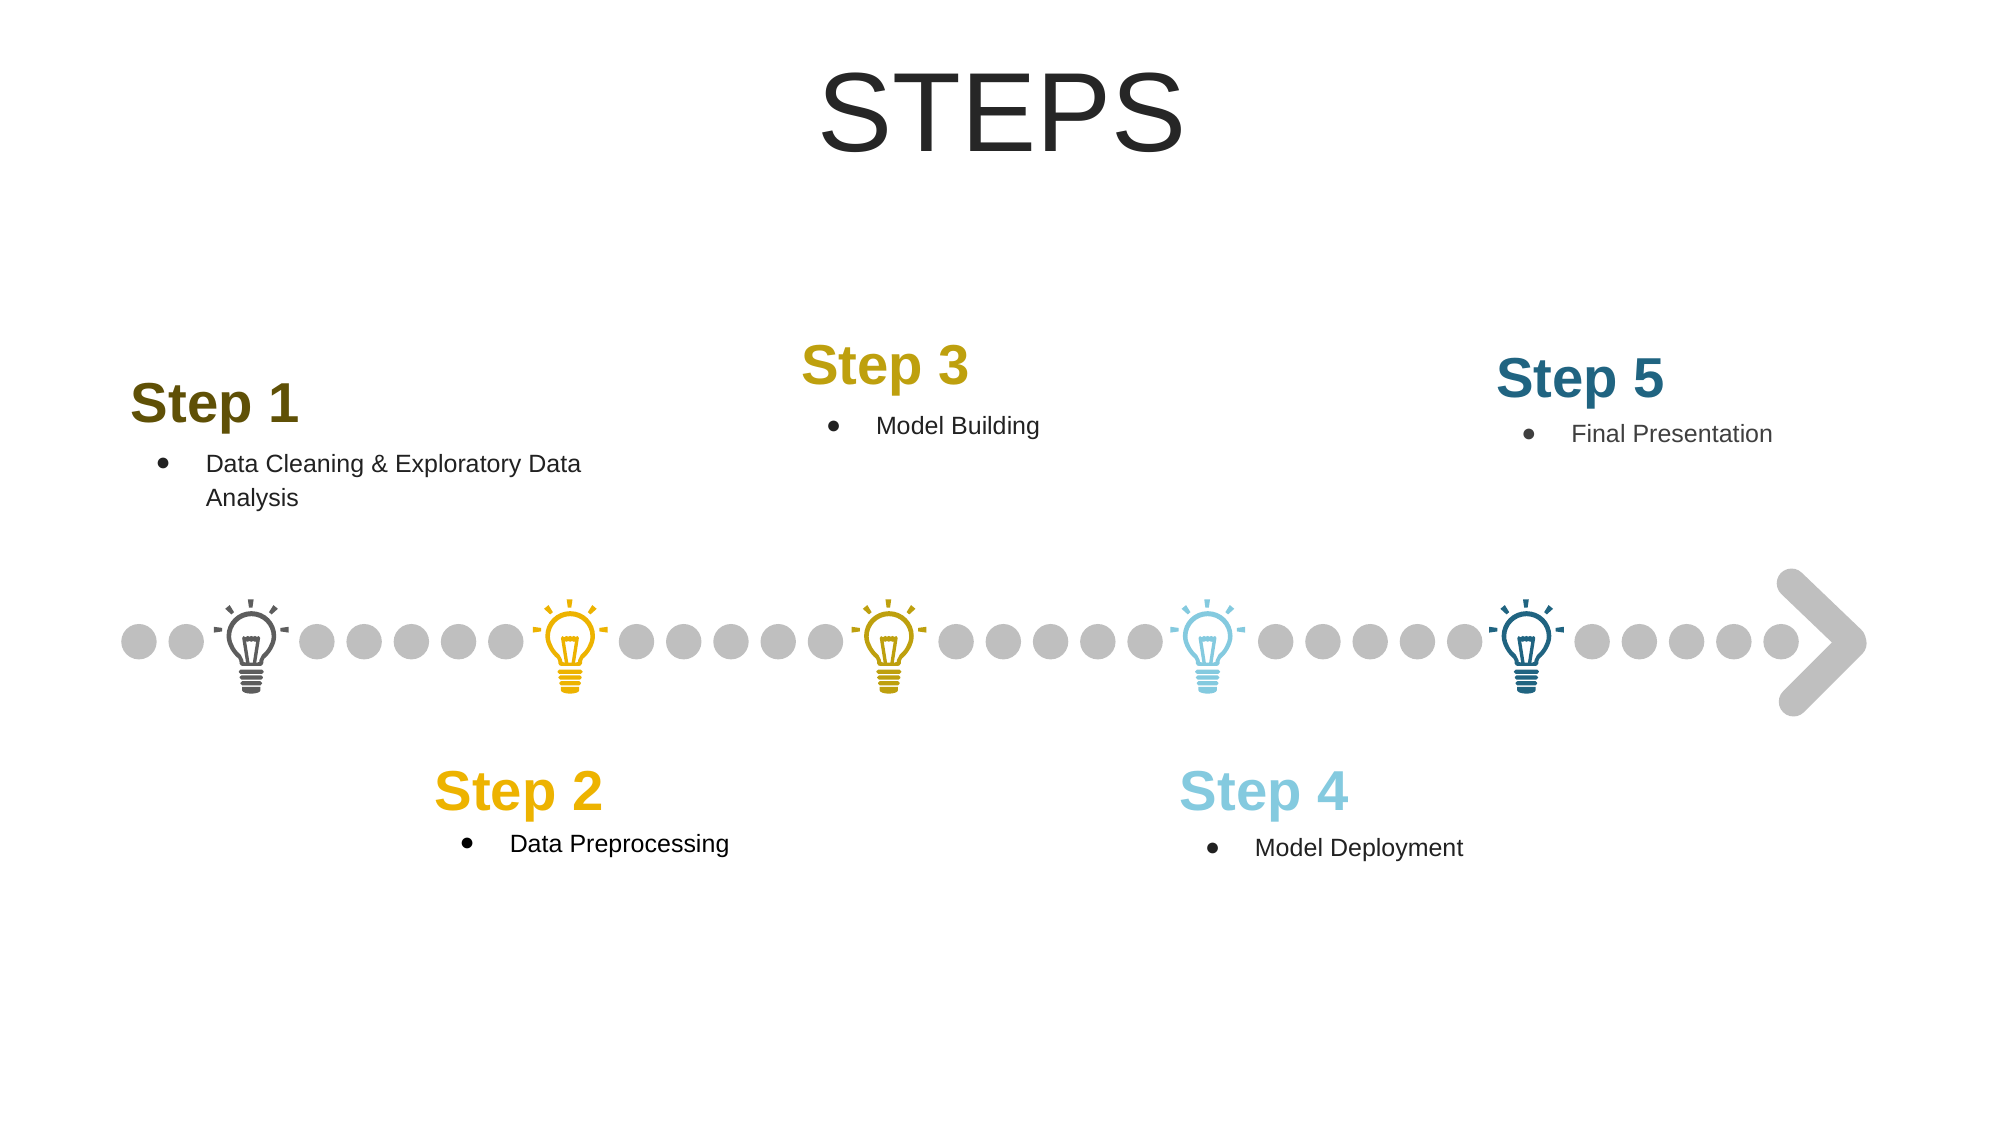

STEPS
Step 3
Model Building
Step 5
Final Presentation
Step 1
Data Cleaning & Exploratory Data Analysis

Step 2
Data Preprocessing
Step 4
Model Deployment